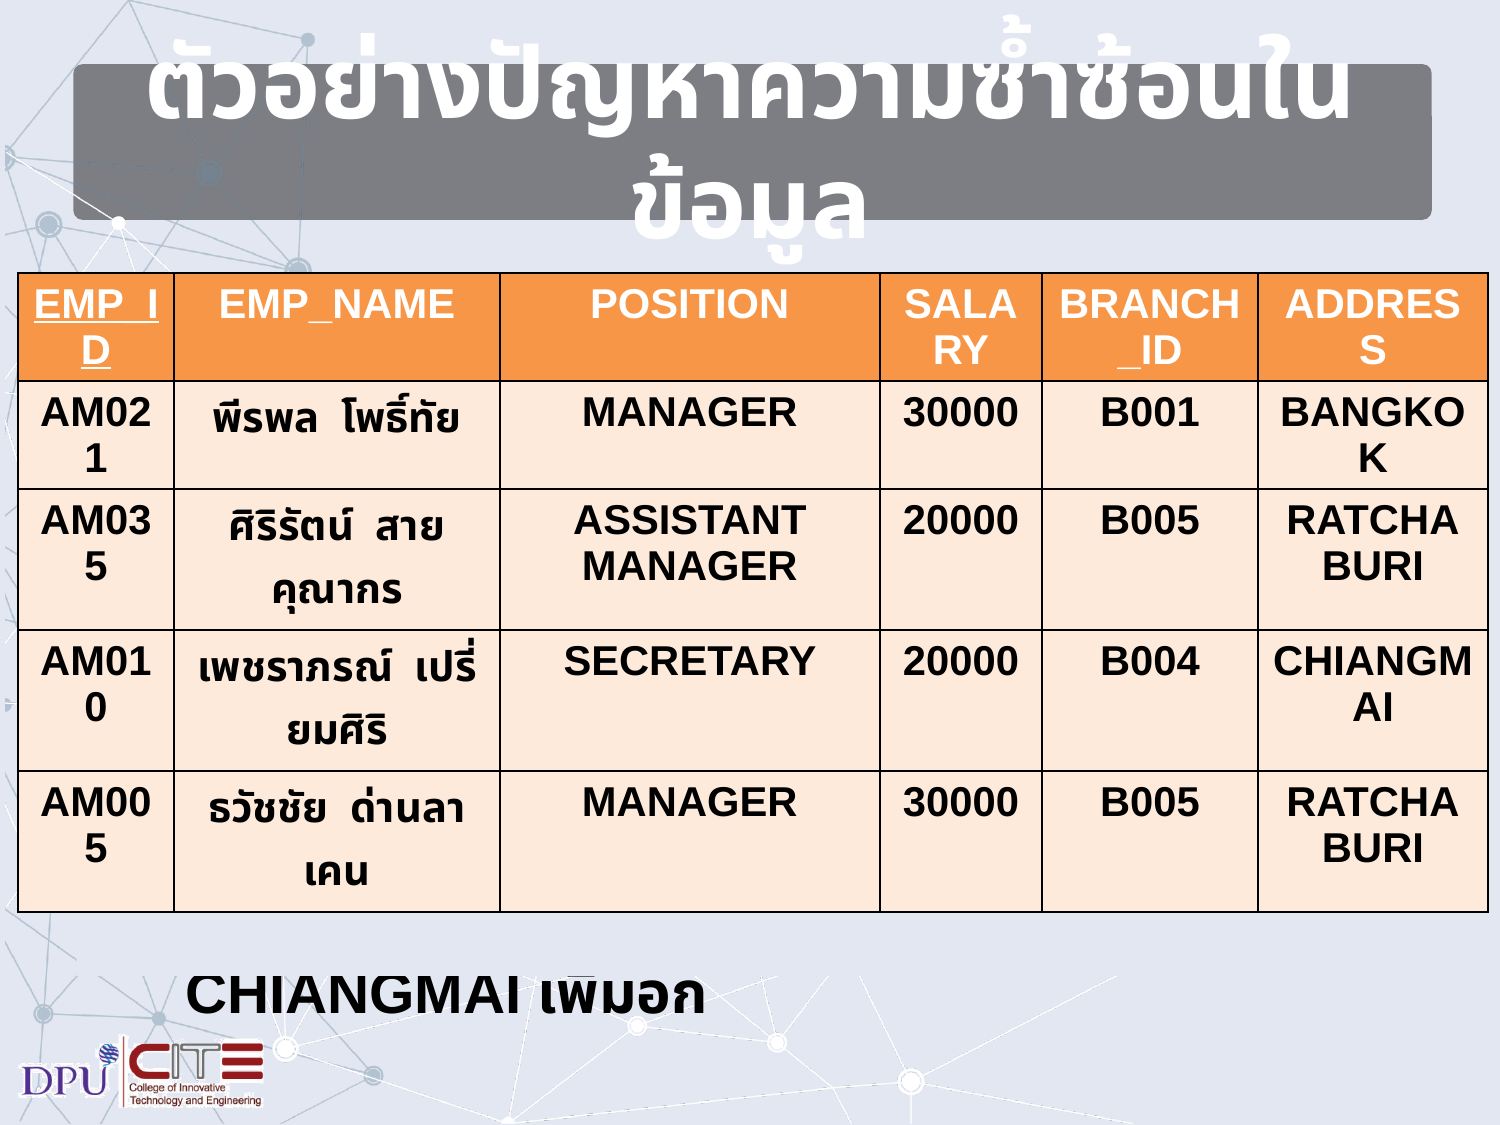

# ตัวอย่างปัญหาความซ้ำซ้อนในข้อมูล
| EMP\_ID | EMP\_NAME | POSITION | SALARY | BRANCH\_ID | ADDRESS |
| --- | --- | --- | --- | --- | --- |
| AM021 | พีรพล โพธิ์ทัย | MANAGER | 30000 | B001 | BANGKOK |
| AM035 | ศิริรัตน์ สายคุณากร | ASSISTANT MANAGER | 20000 | B005 | RATCHABURI |
| AM010 | เพชราภรณ์ เปรี่ยมศิริ | SECRETARY | 20000 | B004 | CHIANGMAI |
| AM005 | ธวัชชัย ด่านลาเคน | MANAGER | 30000 | B005 | RATCHABURI |
ความผิดพลาดจากการเพิ่ม
ถ้าต้องการเพิ่มพนักงานใหม่ ที่อยู่สาขา B004
จะต้องกรอก B004 และ ADDRESS คือ CHIANGMAI เพิ่มอีก